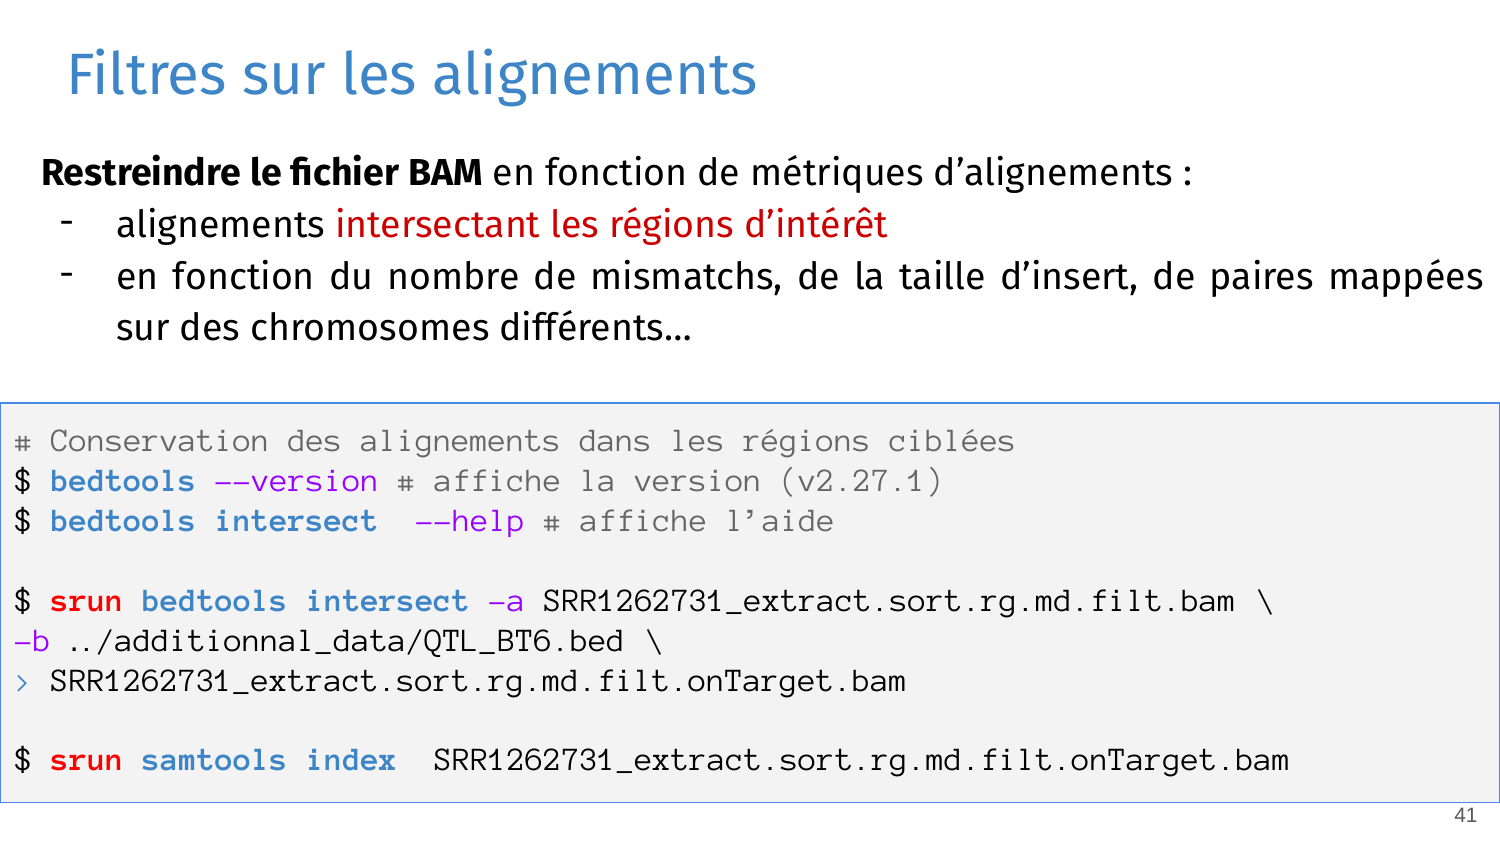

# Filtres sur les alignements
Restreindre le fichier BAM en fonction de métriques d’alignements :
alignements intersectant les régions d’intérêt
en fonction du nombre de mismatchs, de la taille d’insert, de paires mappées sur des chromosomes différents…

# Conservation des alignements dans les régions ciblées
$ bedtools --version # affiche la version (v2.27.1)
$ bedtools intersect  --help # affiche l’aide

$ srun bedtools intersect -a SRR1262731_extract.sort.rg.md.filt.bam \
-b ../additionnal_data/QTL_BT6.bed \
> SRR1262731_extract.sort.rg.md.filt.onTarget.bam

$ srun samtools index  SRR1262731_extract.sort.rg.md.filt.onTarget.bam

41